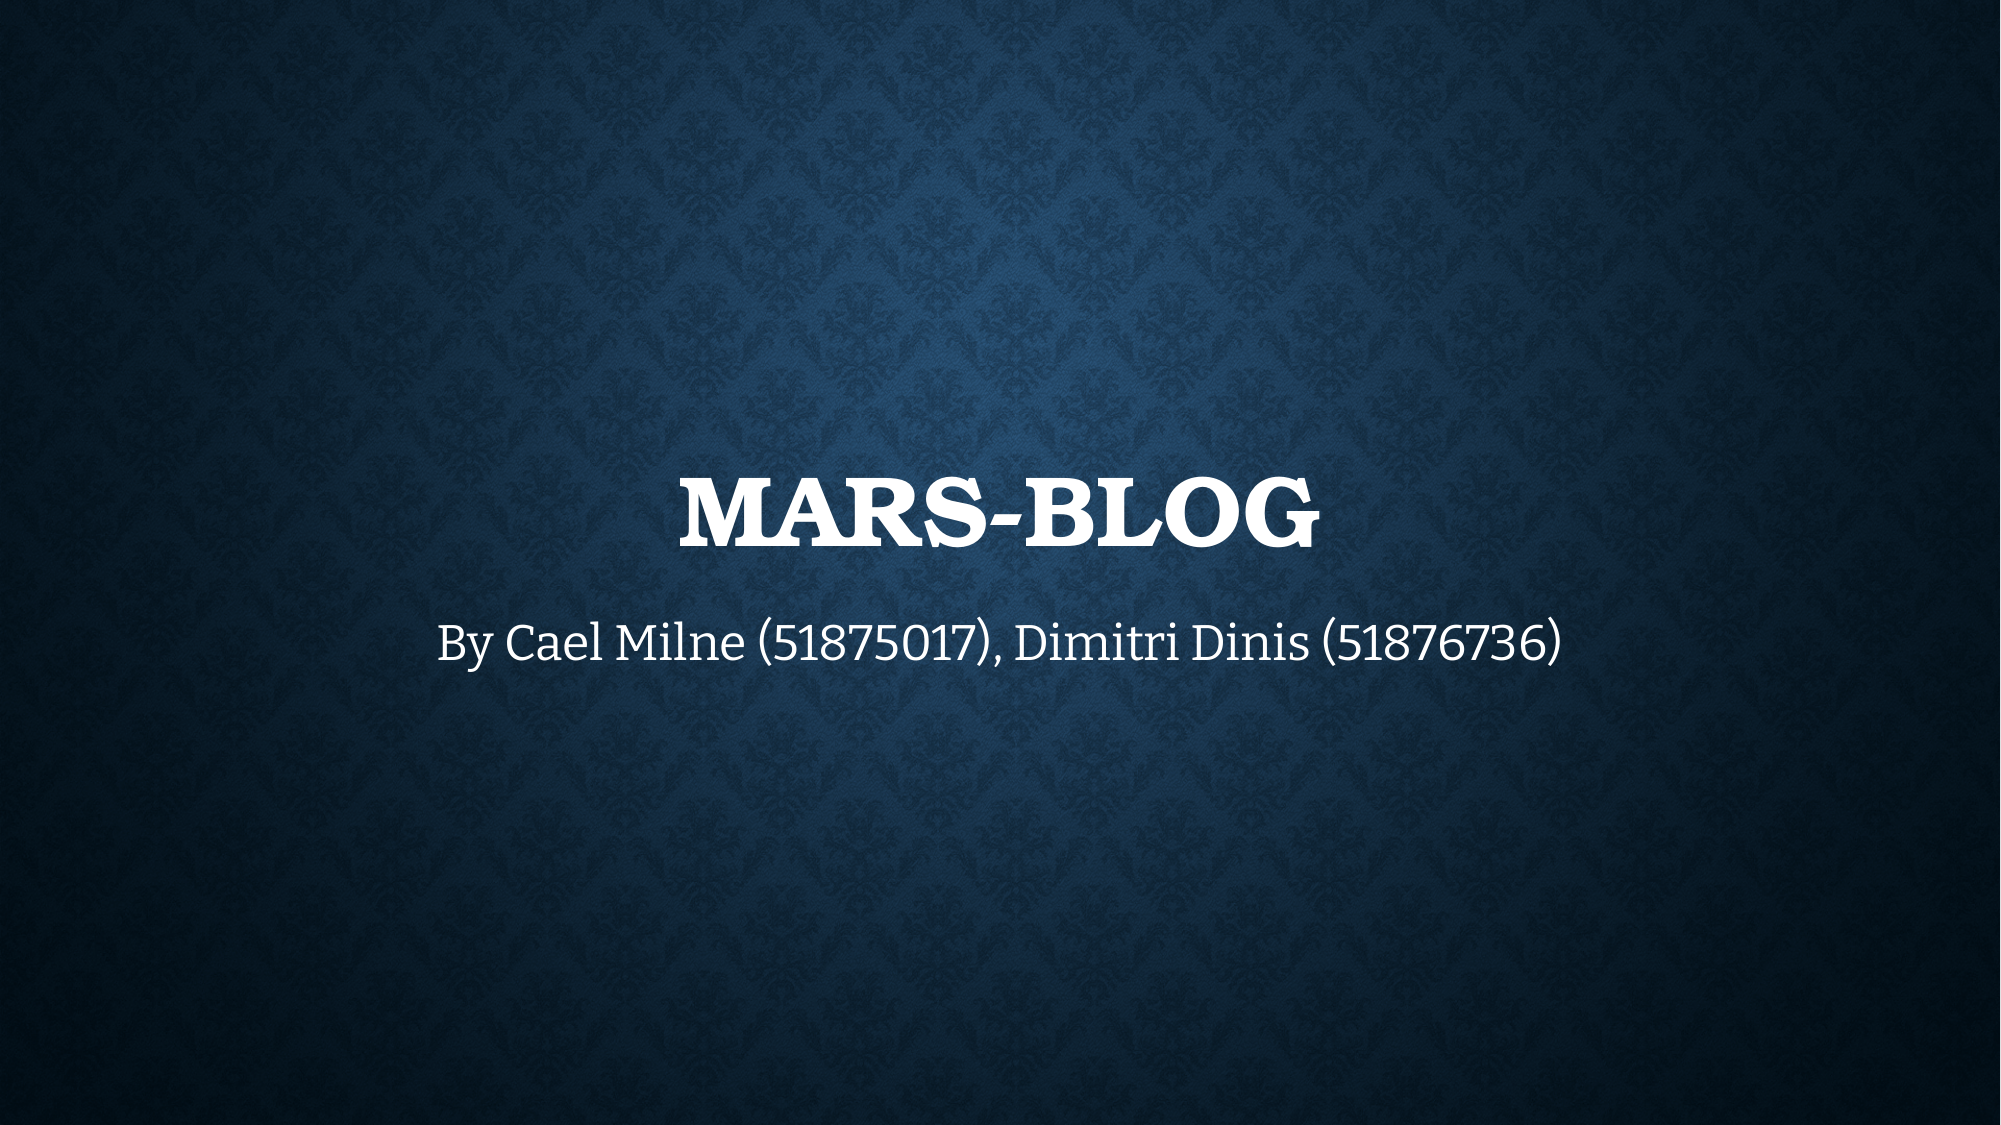

# Mars-blog
By Cael Milne (51875017), Dimitri Dinis (51876736)